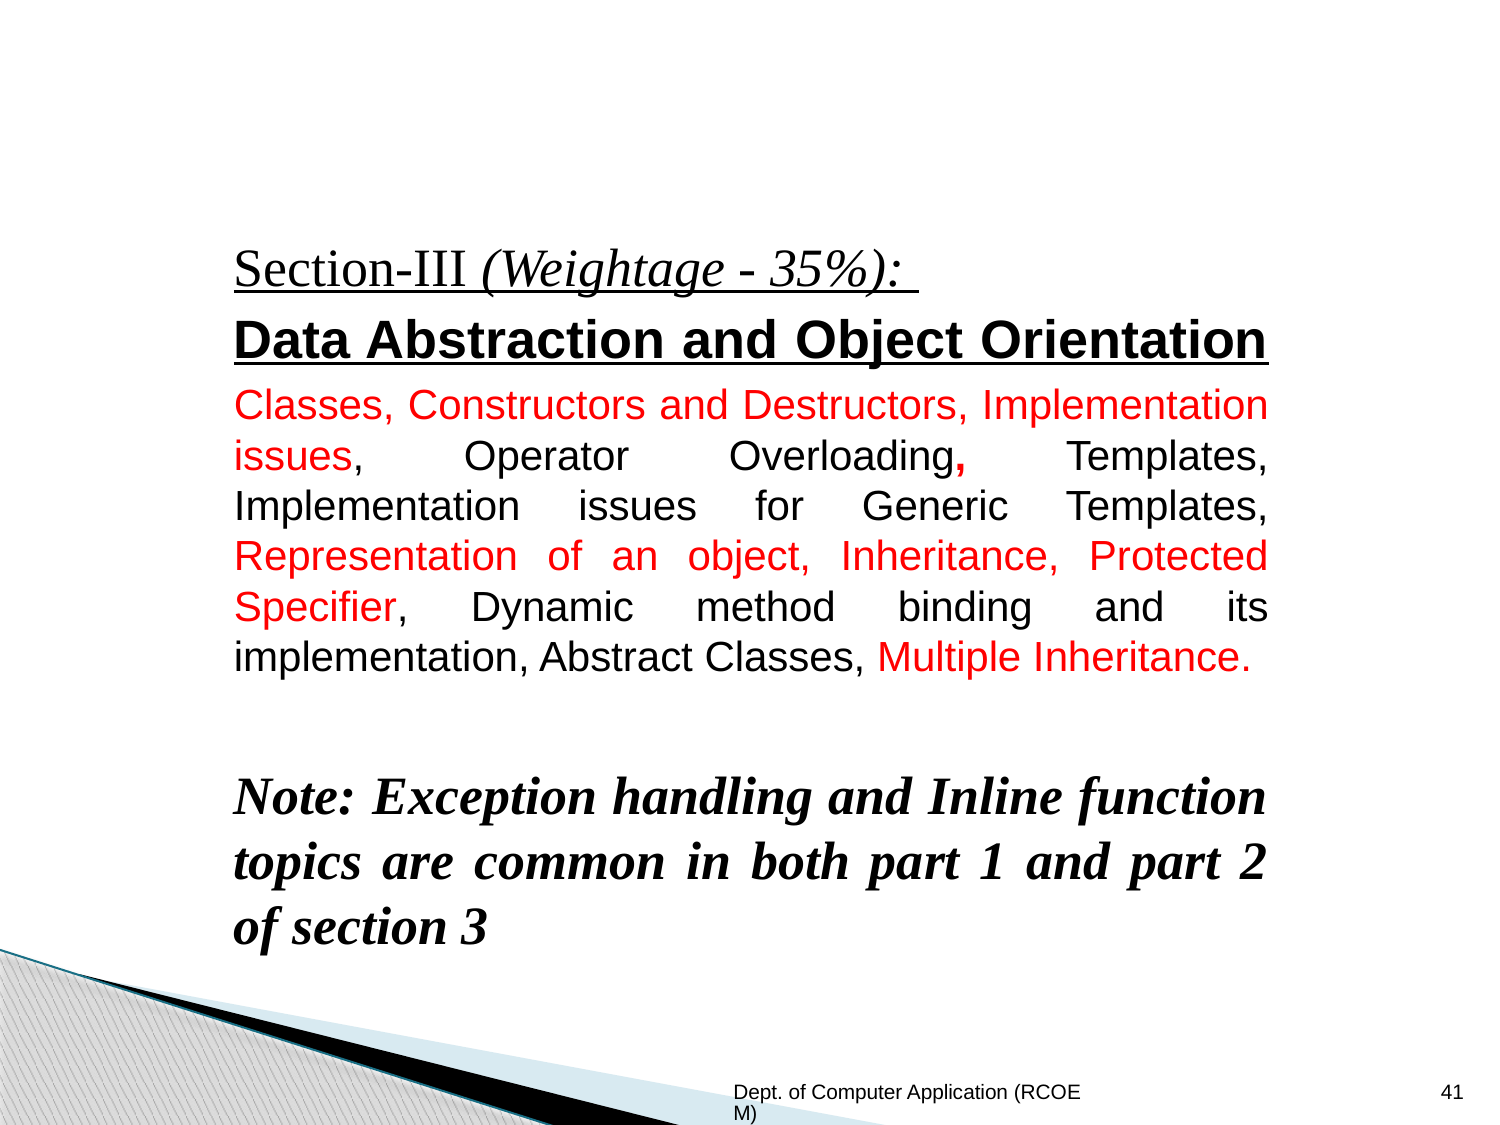

Section-III (Weightage - 35%):
Data Abstraction and Object Orientation
Classes, Constructors and Destructors, Implementation issues, Operator Overloading, Templates, Implementation issues for Generic Templates, Representation of an object, Inheritance, Protected Specifier, Dynamic method binding and its implementation, Abstract Classes, Multiple Inheritance.

Note: Exception handling and Inline function topics are common in both part 1 and part 2 of section 3

Dept. of Computer Application (RCOEM)
41